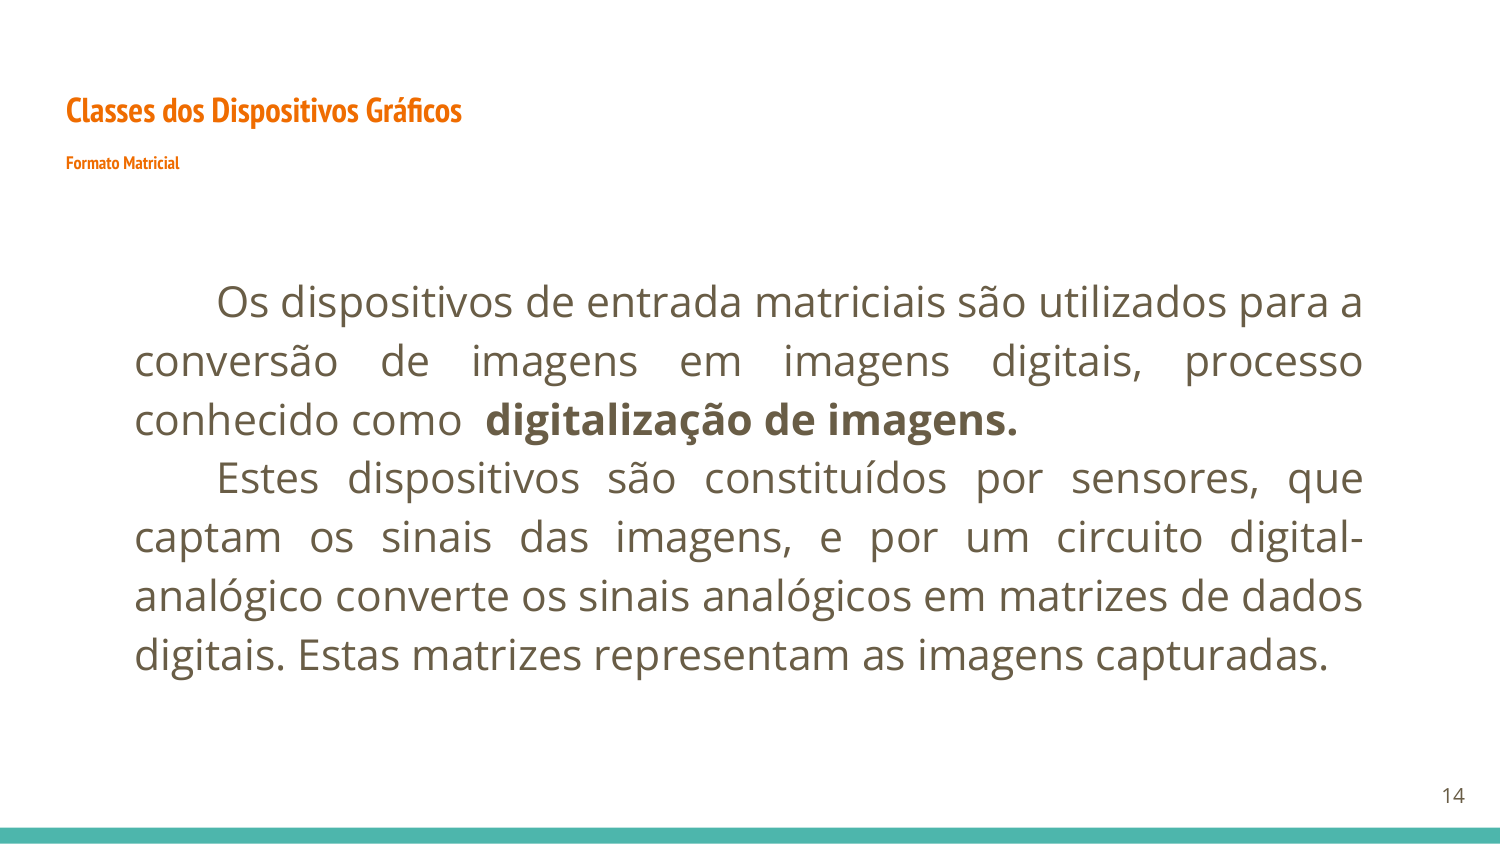

# Classes dos Dispositivos Gráficos

Formato Matricial

Os dispositivos de entrada matriciais são utilizados para a conversão de imagens em imagens digitais, processo conhecido como  digitalização de imagens.
Estes dispositivos são constituídos por sensores, que captam os sinais das imagens, e por um circuito digital-analógico converte os sinais analógicos em matrizes de dados digitais. Estas matrizes representam as imagens capturadas.

14